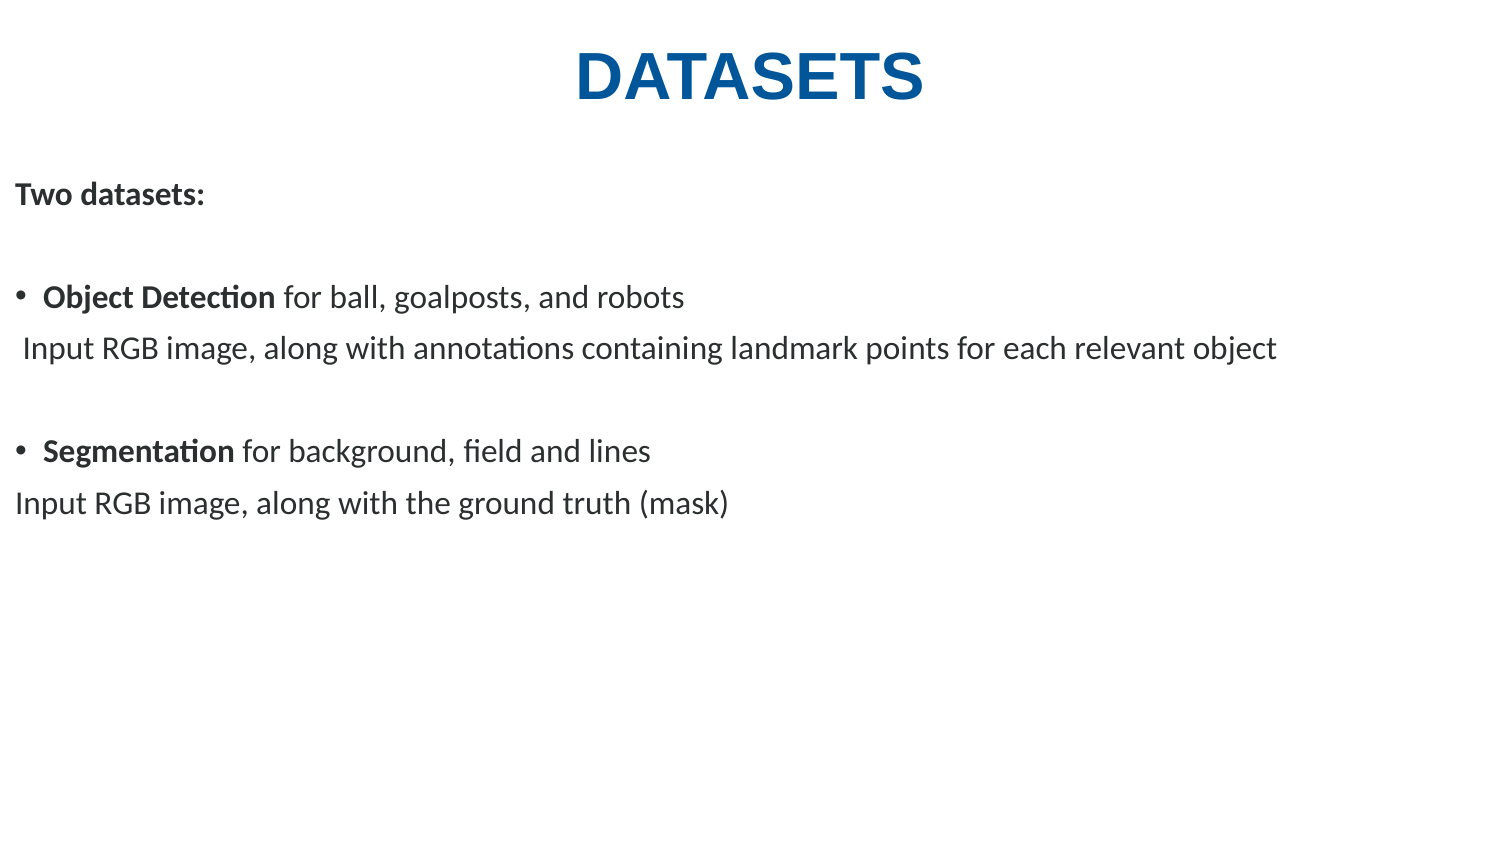

DAtaSETs
Two datasets:

Object Detection for ball, goalposts, and robots
 Input RGB image, along with annotations containing landmark points for each relevant object

Segmentation for background, field and lines
Input RGB image, along with the ground truth (mask)